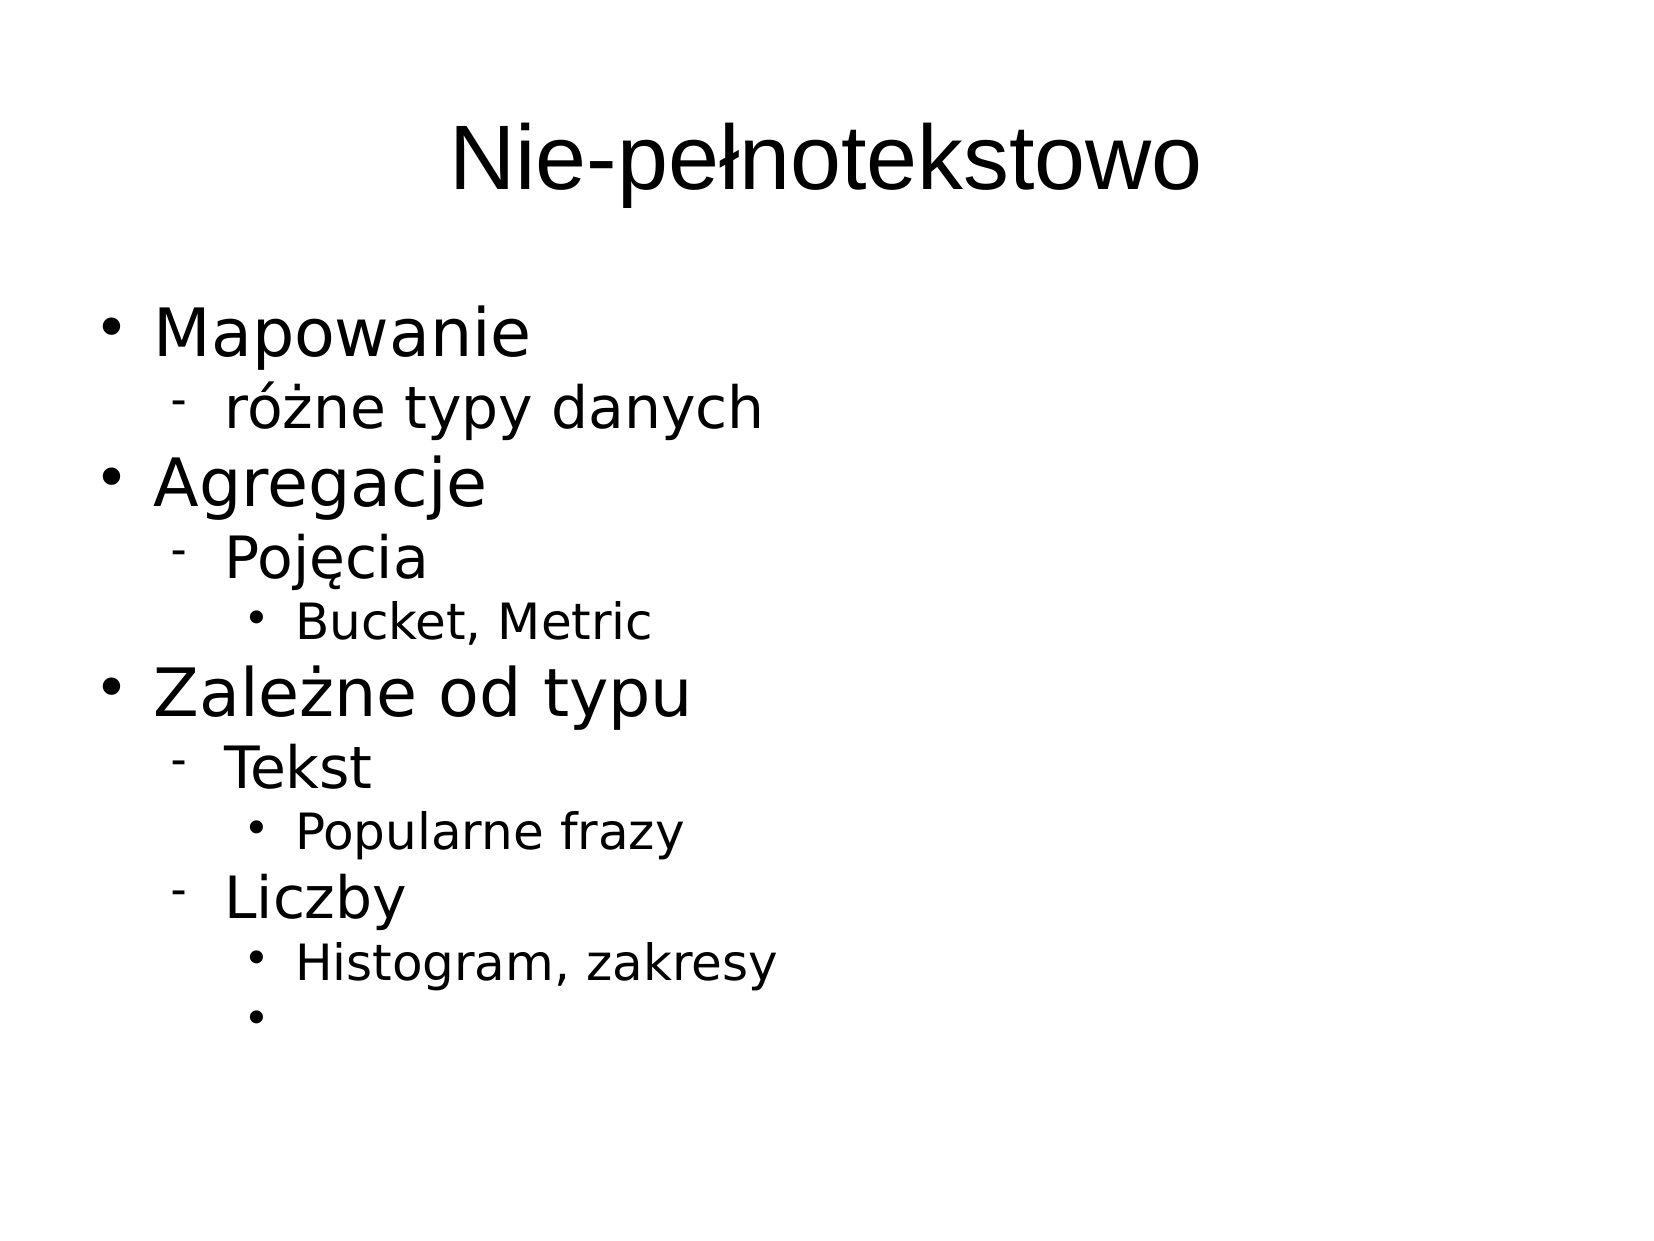

Nie-pełnotekstowo
Mapowanie
różne typy danych
Agregacje
Pojęcia
Bucket, Metric
Zależne od typu
Tekst
Popularne frazy
Liczby
Histogram, zakresy